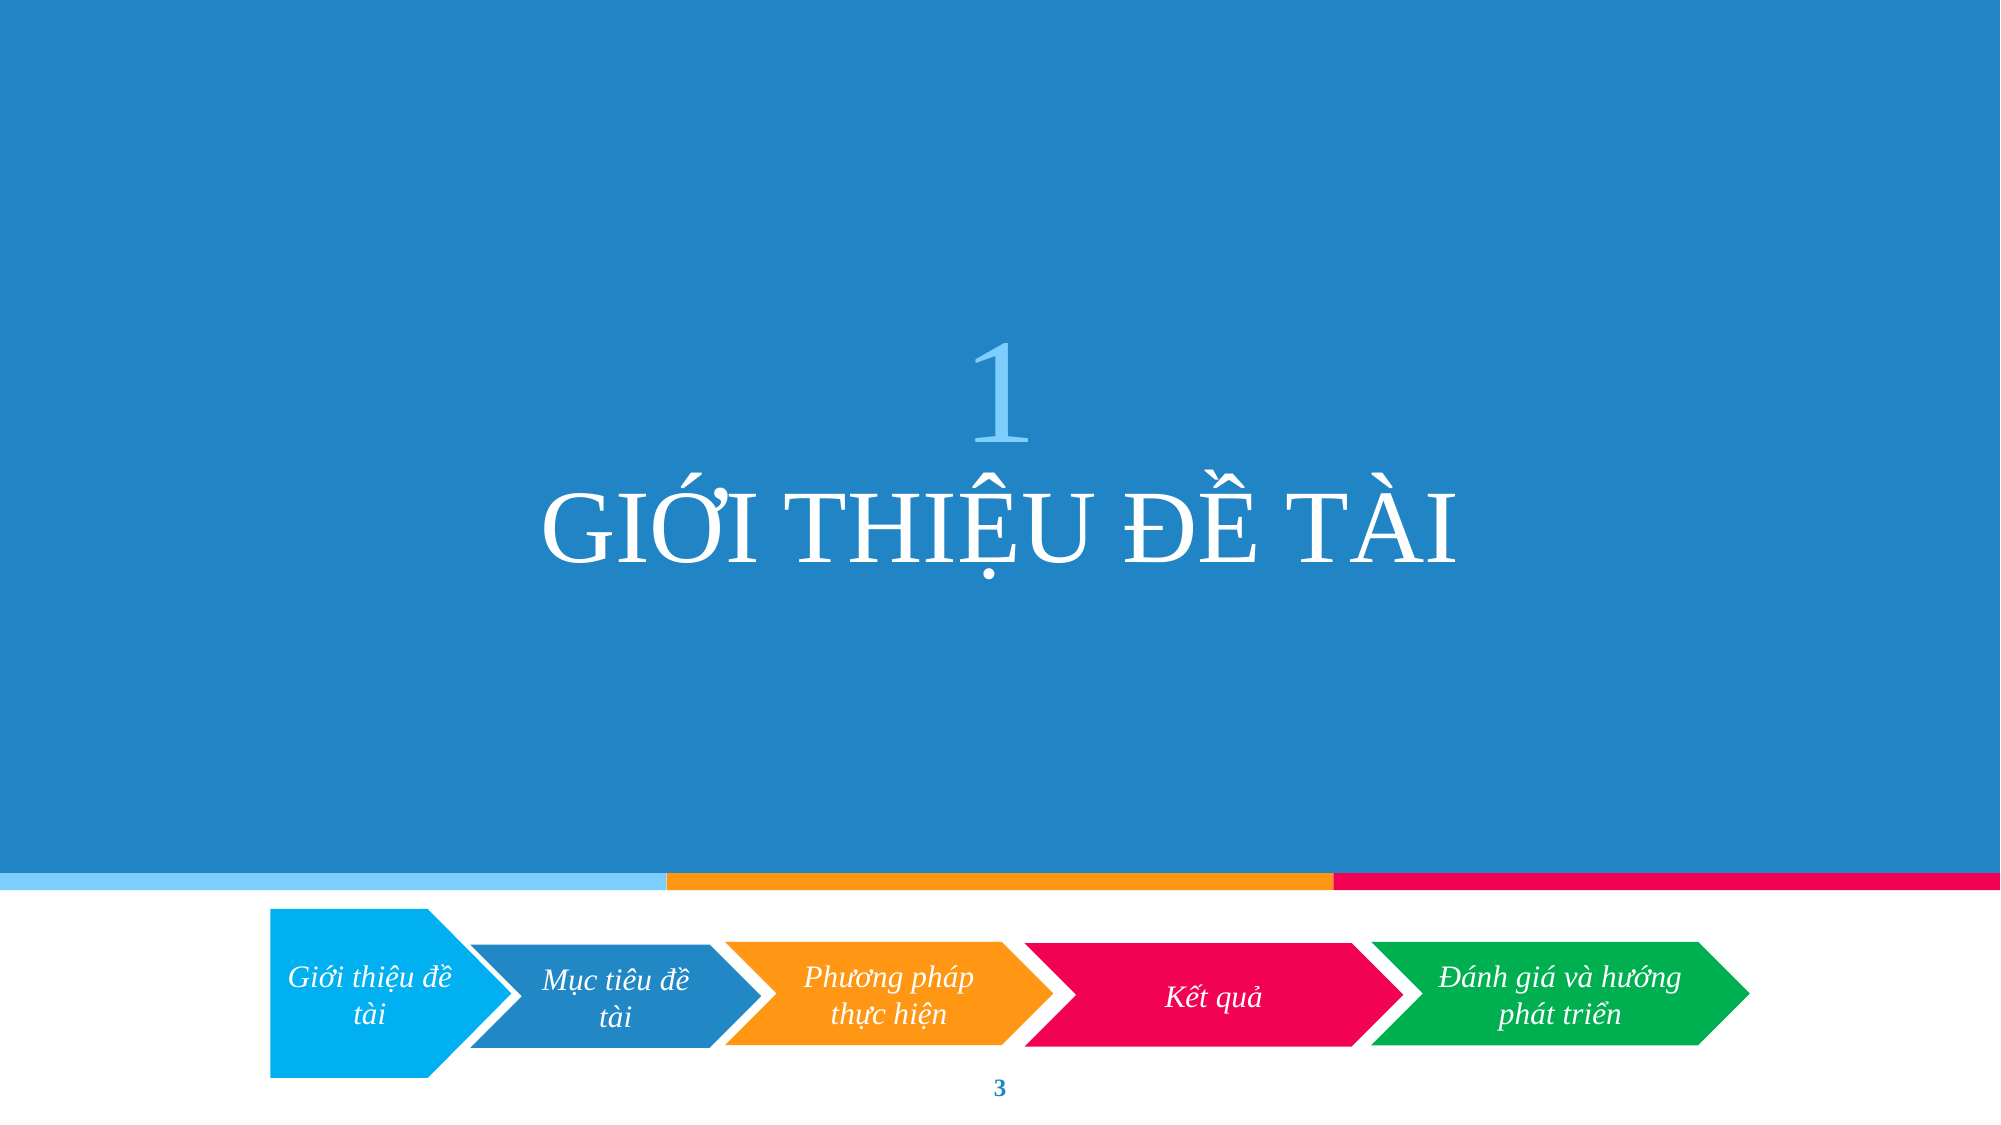

# 1
GIỚI THIỆU ĐỀ TÀI
Giới thiệu đề tài
Phương pháp thực hiện
Đánh giá và hướng phát triển
Kết quả
Mục tiêu đề tài
3